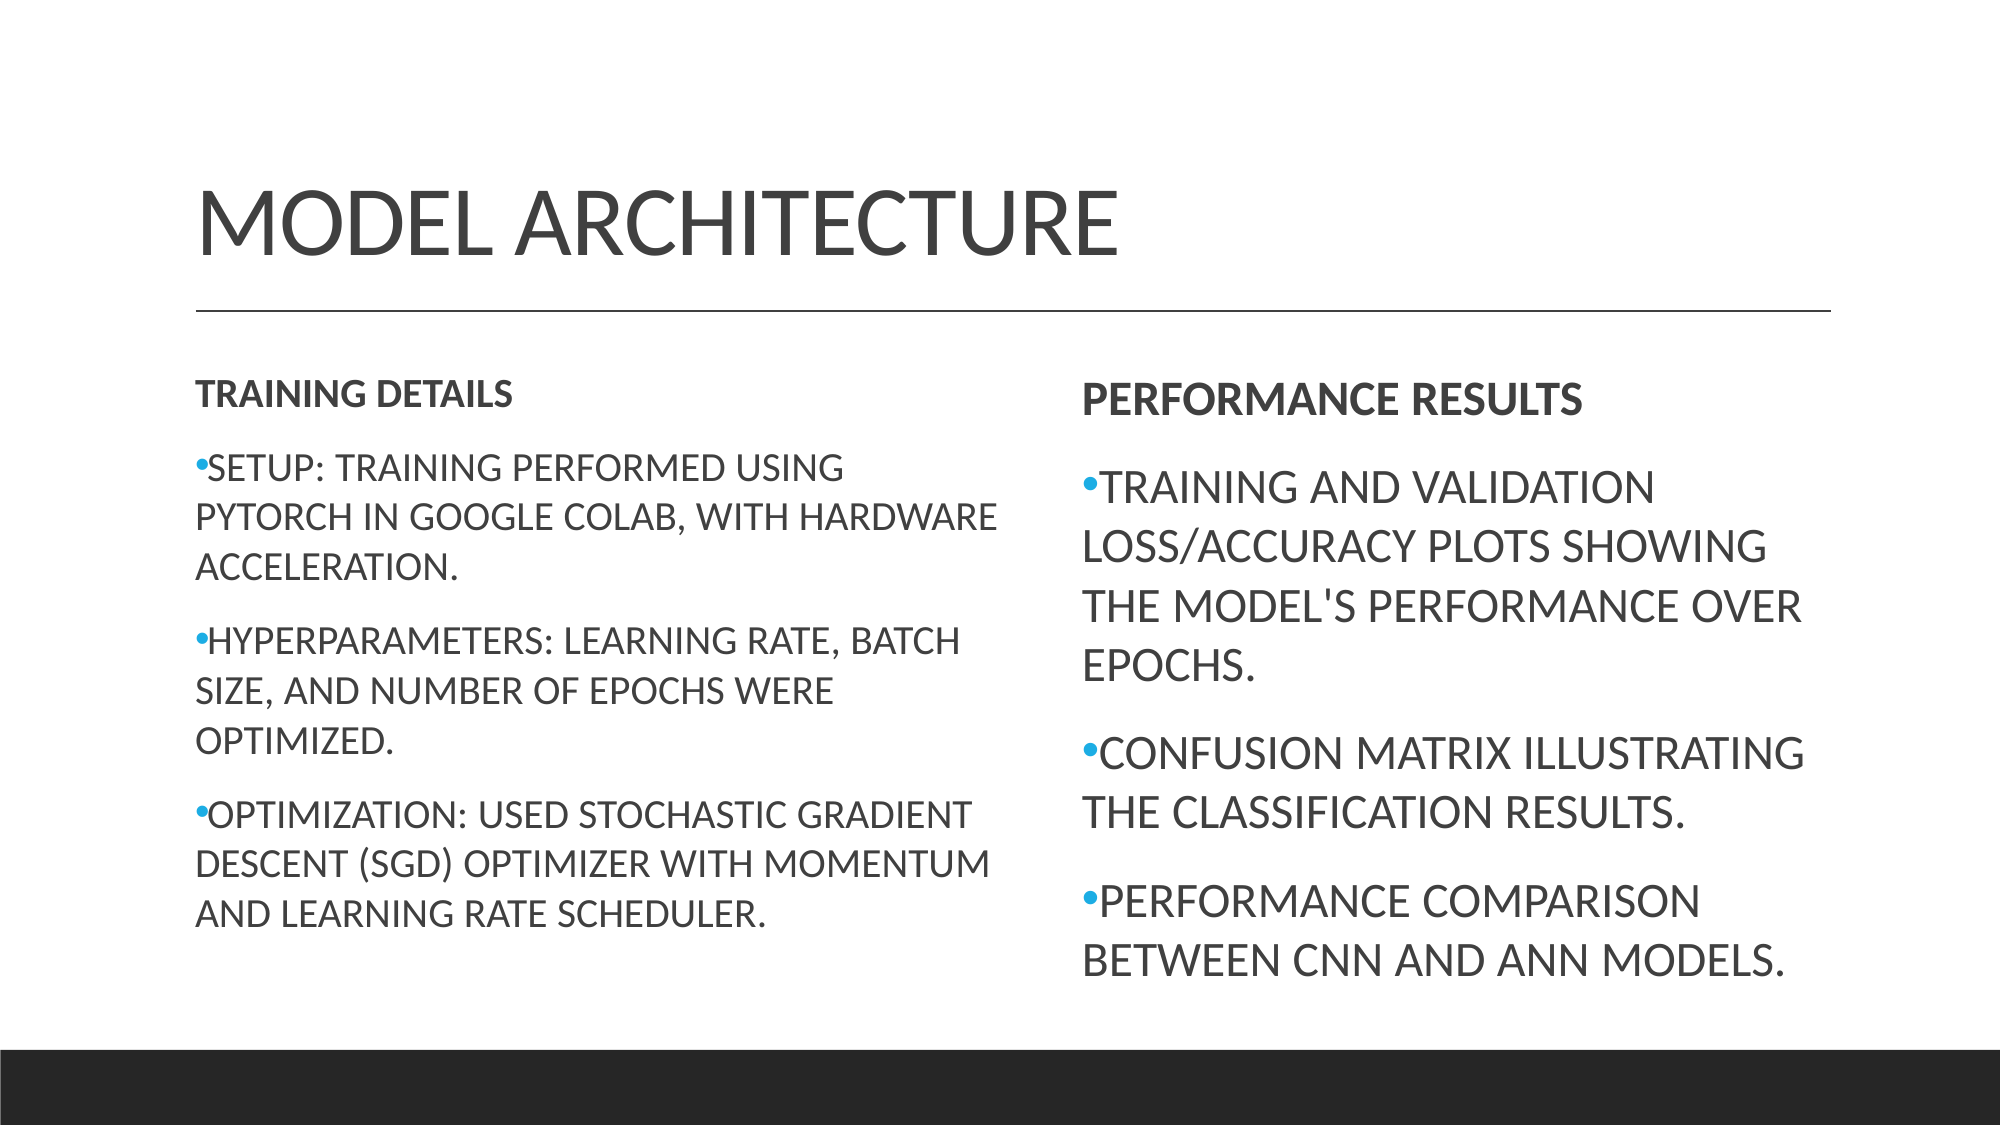

# MODEL ARCHITECTURE
TRAINING DETAILS
SETUP: TRAINING PERFORMED USING PYTORCH IN GOOGLE COLAB, WITH HARDWARE ACCELERATION.
HYPERPARAMETERS: LEARNING RATE, BATCH SIZE, AND NUMBER OF EPOCHS WERE OPTIMIZED.
OPTIMIZATION: USED STOCHASTIC GRADIENT DESCENT (SGD) OPTIMIZER WITH MOMENTUM AND LEARNING RATE SCHEDULER.
PERFORMANCE RESULTS
TRAINING AND VALIDATION LOSS/ACCURACY PLOTS SHOWING THE MODEL'S PERFORMANCE OVER EPOCHS.
CONFUSION MATRIX ILLUSTRATING THE CLASSIFICATION RESULTS.
PERFORMANCE COMPARISON BETWEEN CNN AND ANN MODELS.